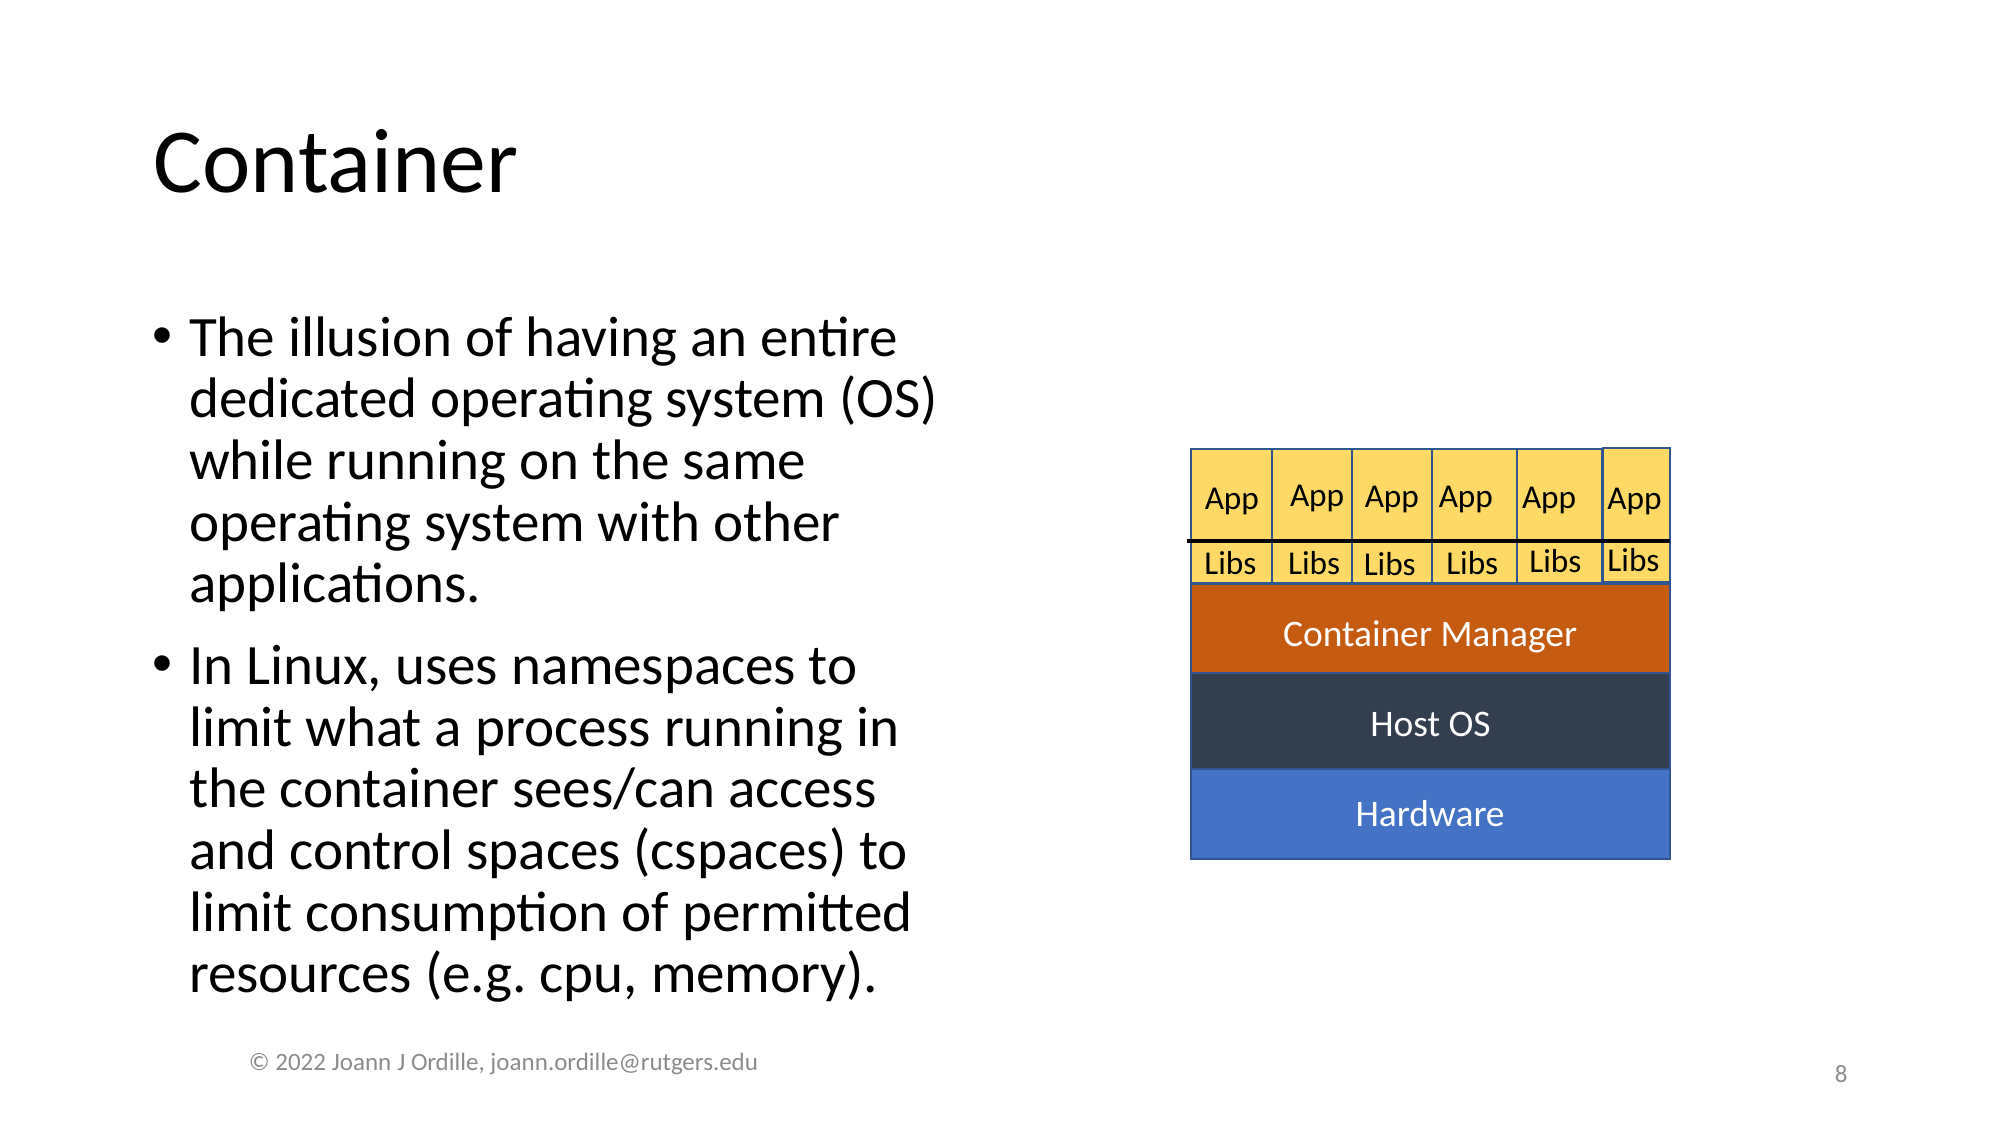

# Container
The illusion of having an entire dedicated operating system (OS) while running on the same operating system with other applications.
In Linux, uses namespaces to limit what a process running in the container sees/can access and control spaces (cspaces) to limit consumption of permitted resources (e.g. cpu, memory).

App
App
App
App
App
App
Libs
Libs
Libs
Libs
Libs
Libs
Container Manager
Host OS
Hardware
© 2022 Joann J Ordille, joann.ordille@rutgers.edu
8